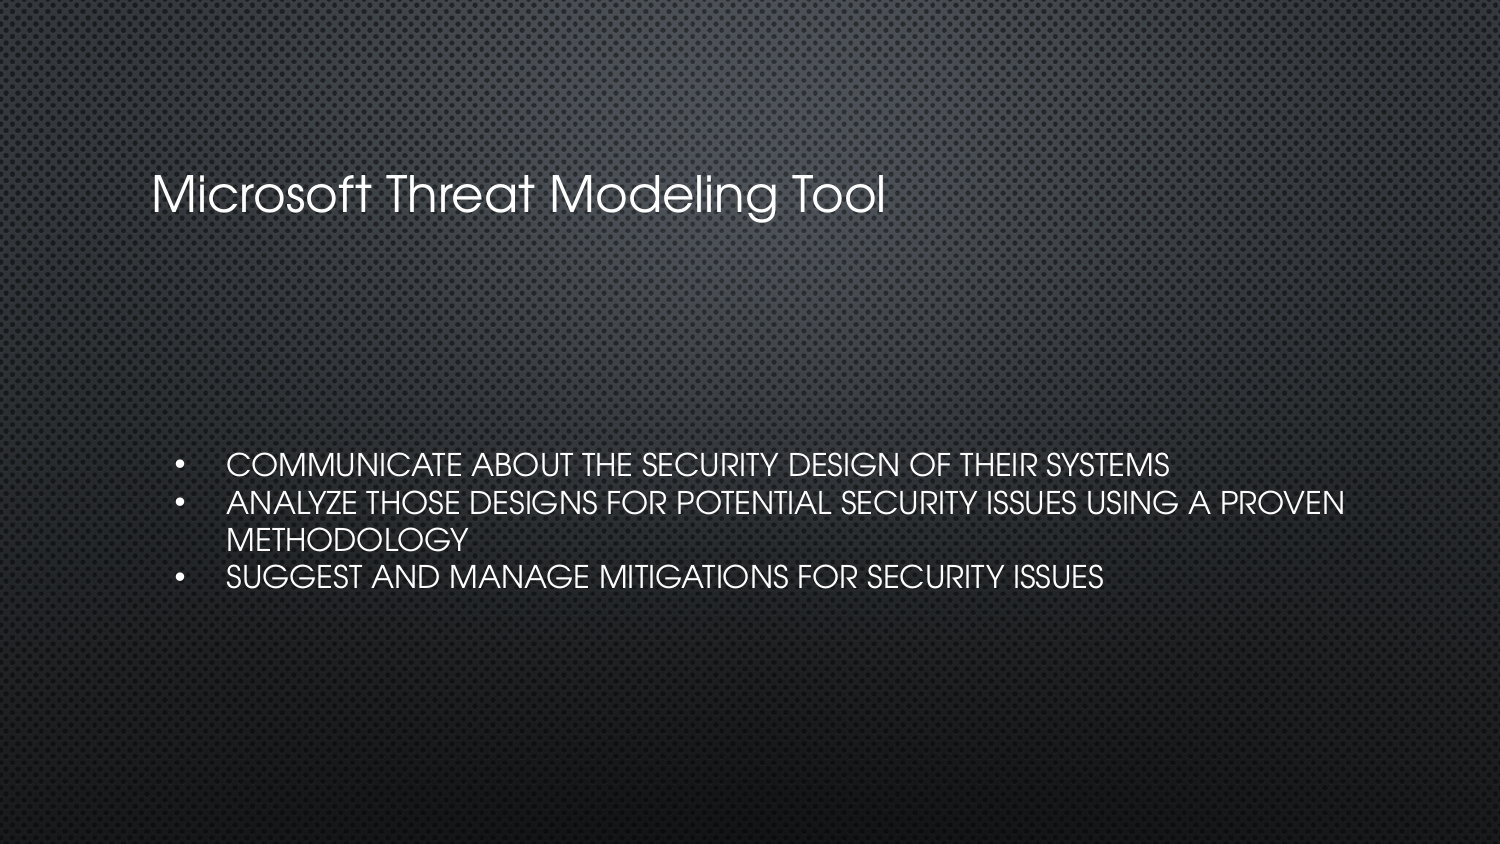

# Microsoft Threat Modeling Tool
Communicate about the security design of their systems
Analyze those designs for potential security issues using a proven methodology
Suggest and manage mitigations for security issues